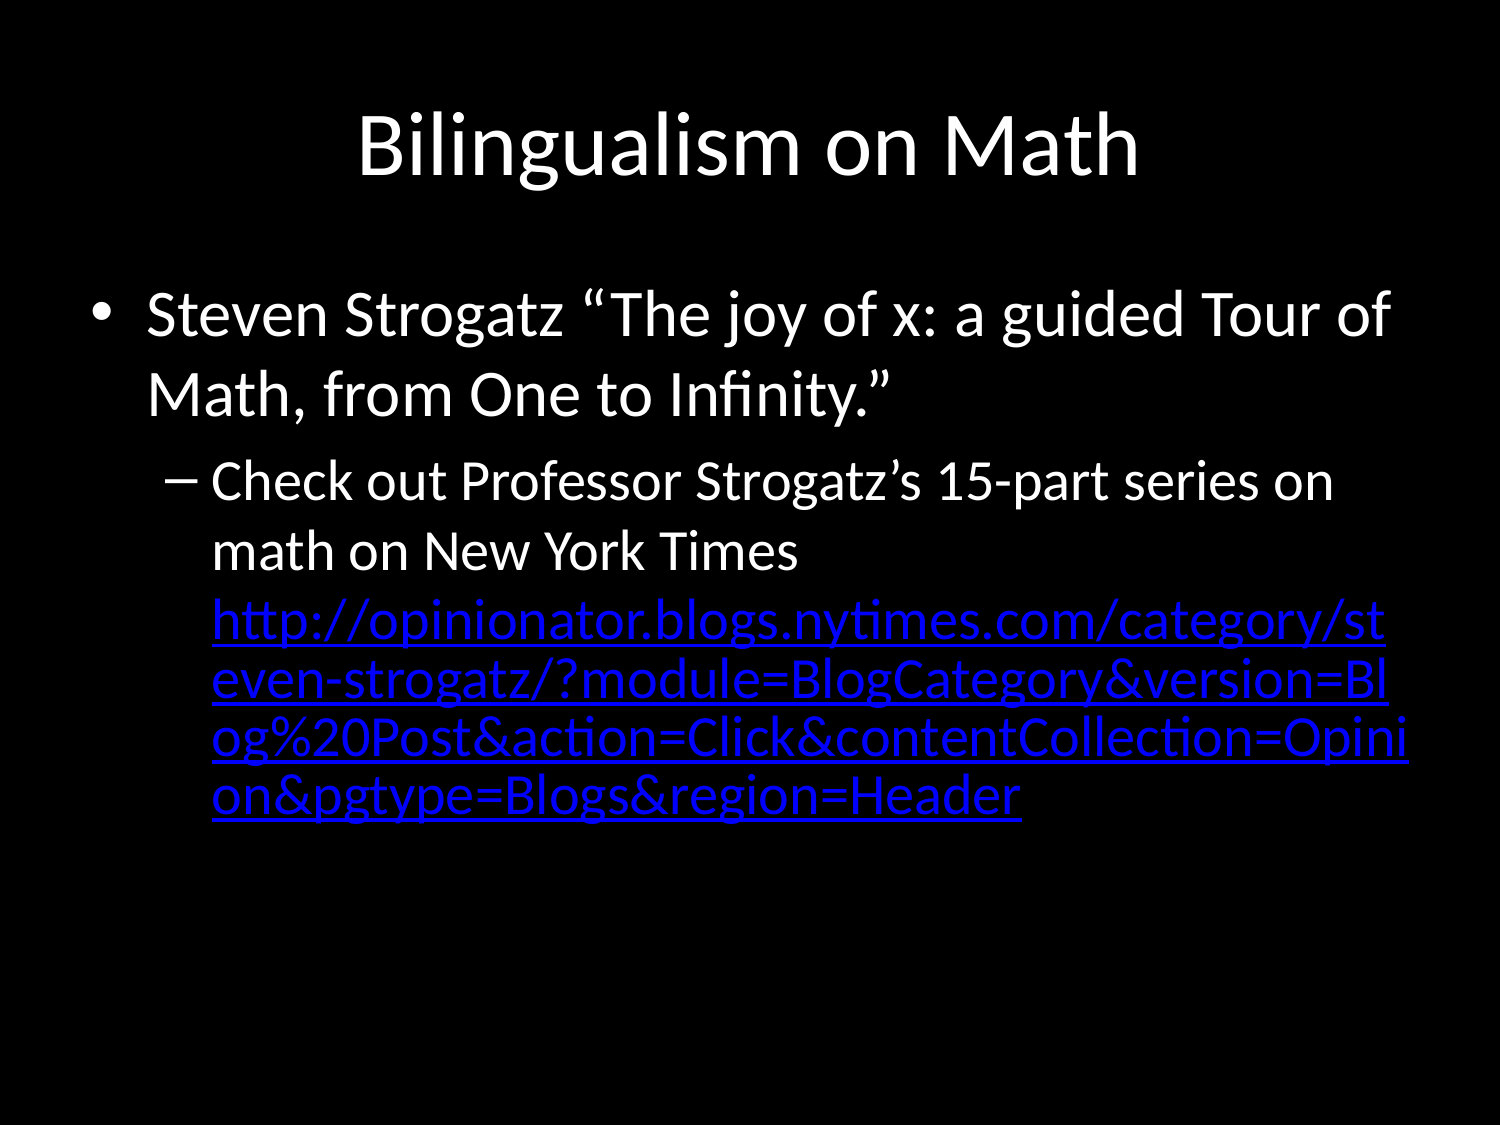

# Bilingualism on Math
Steven Strogatz “The joy of x: a guided Tour of Math, from One to Infinity.”
Check out Professor Strogatz’s 15-part series on math on New York Times http://opinionator.blogs.nytimes.com/category/steven-strogatz/?module=BlogCategory&version=Blog%20Post&action=Click&contentCollection=Opinion&pgtype=Blogs&region=Header